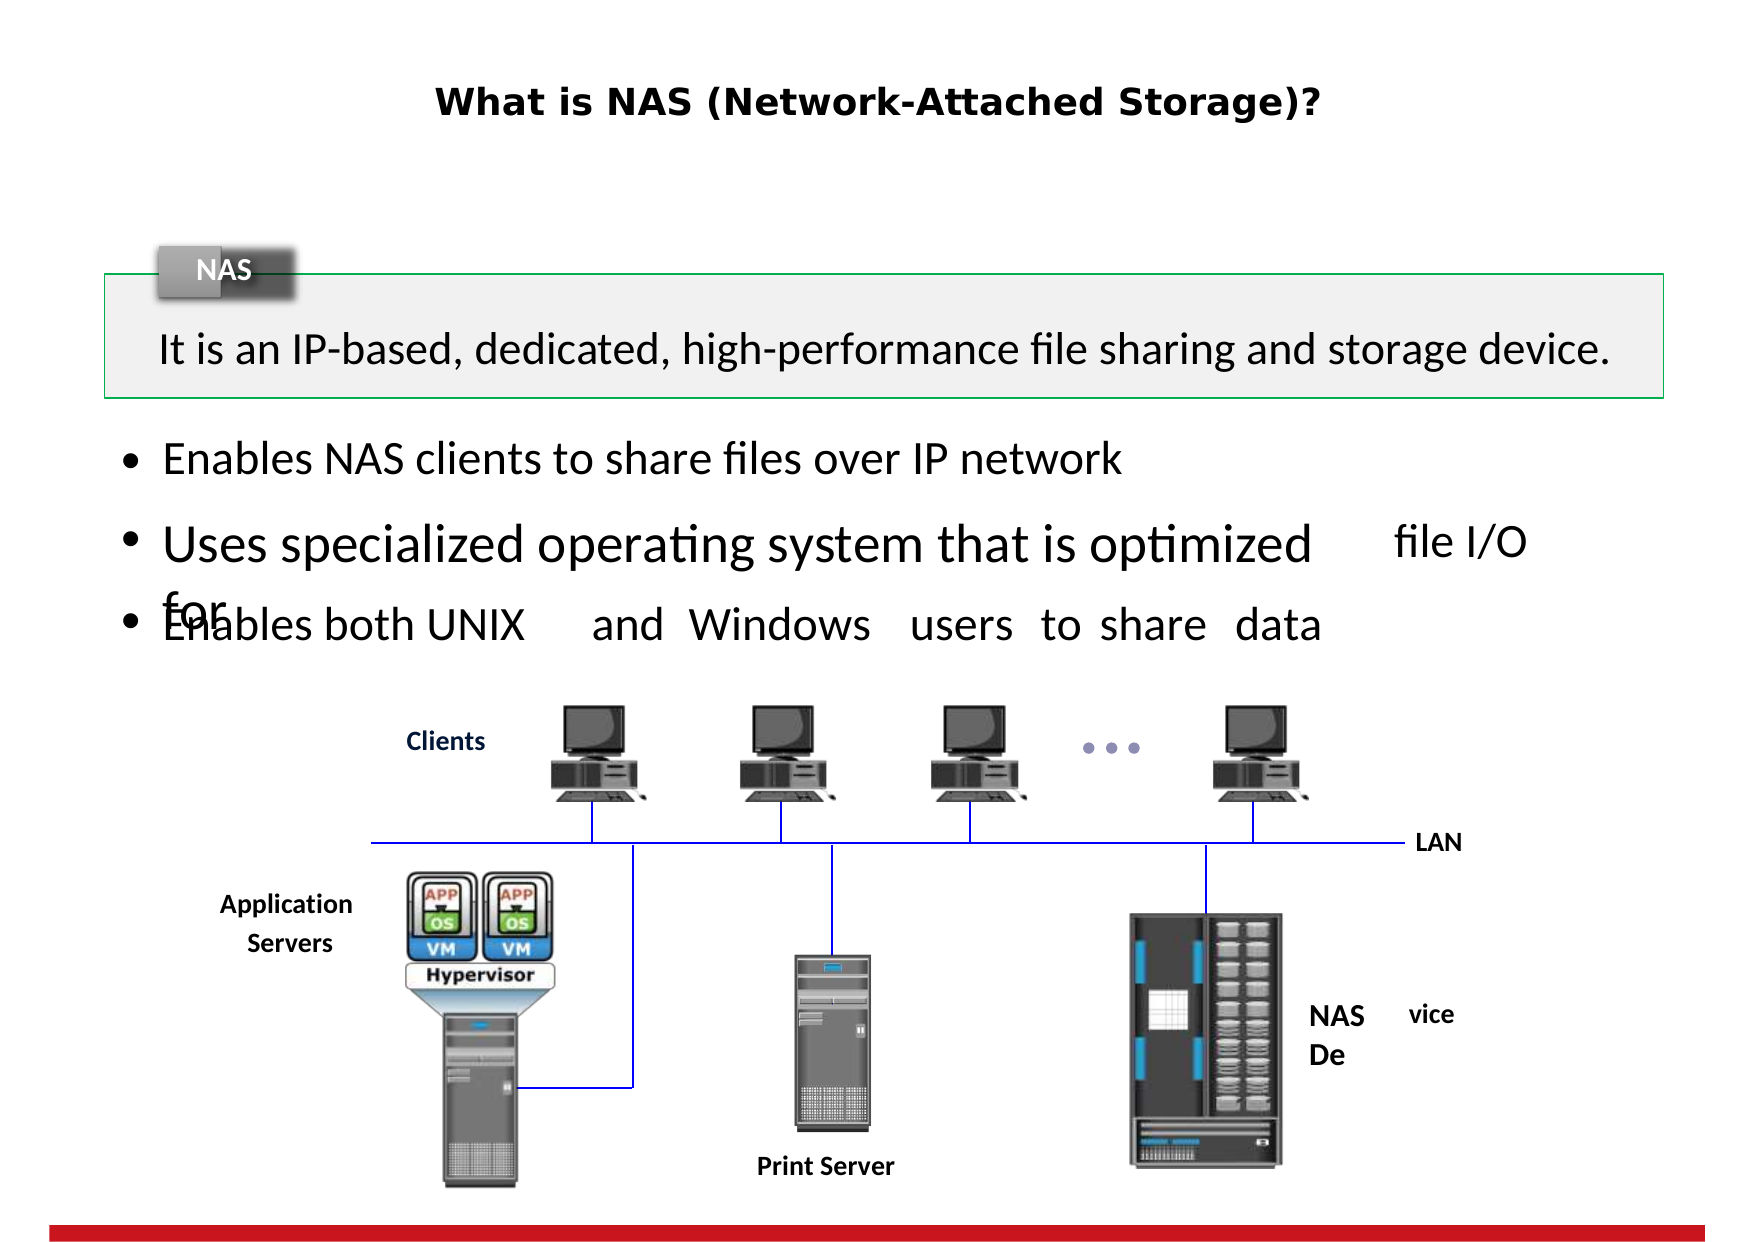

What is NAS (Network-Attached Storage)?

NAS

It is an IP-based, dedicated, high-performance file sharing and storage device.
•
•
•
Enables NAS clients to share files over IP network
Uses specialized operating system that is optimized for
file I/O
Enables both UNIX
and
Windows
users
to
share
data

Clients

LAN

NAS De

Application

Servers

vice

Print Server